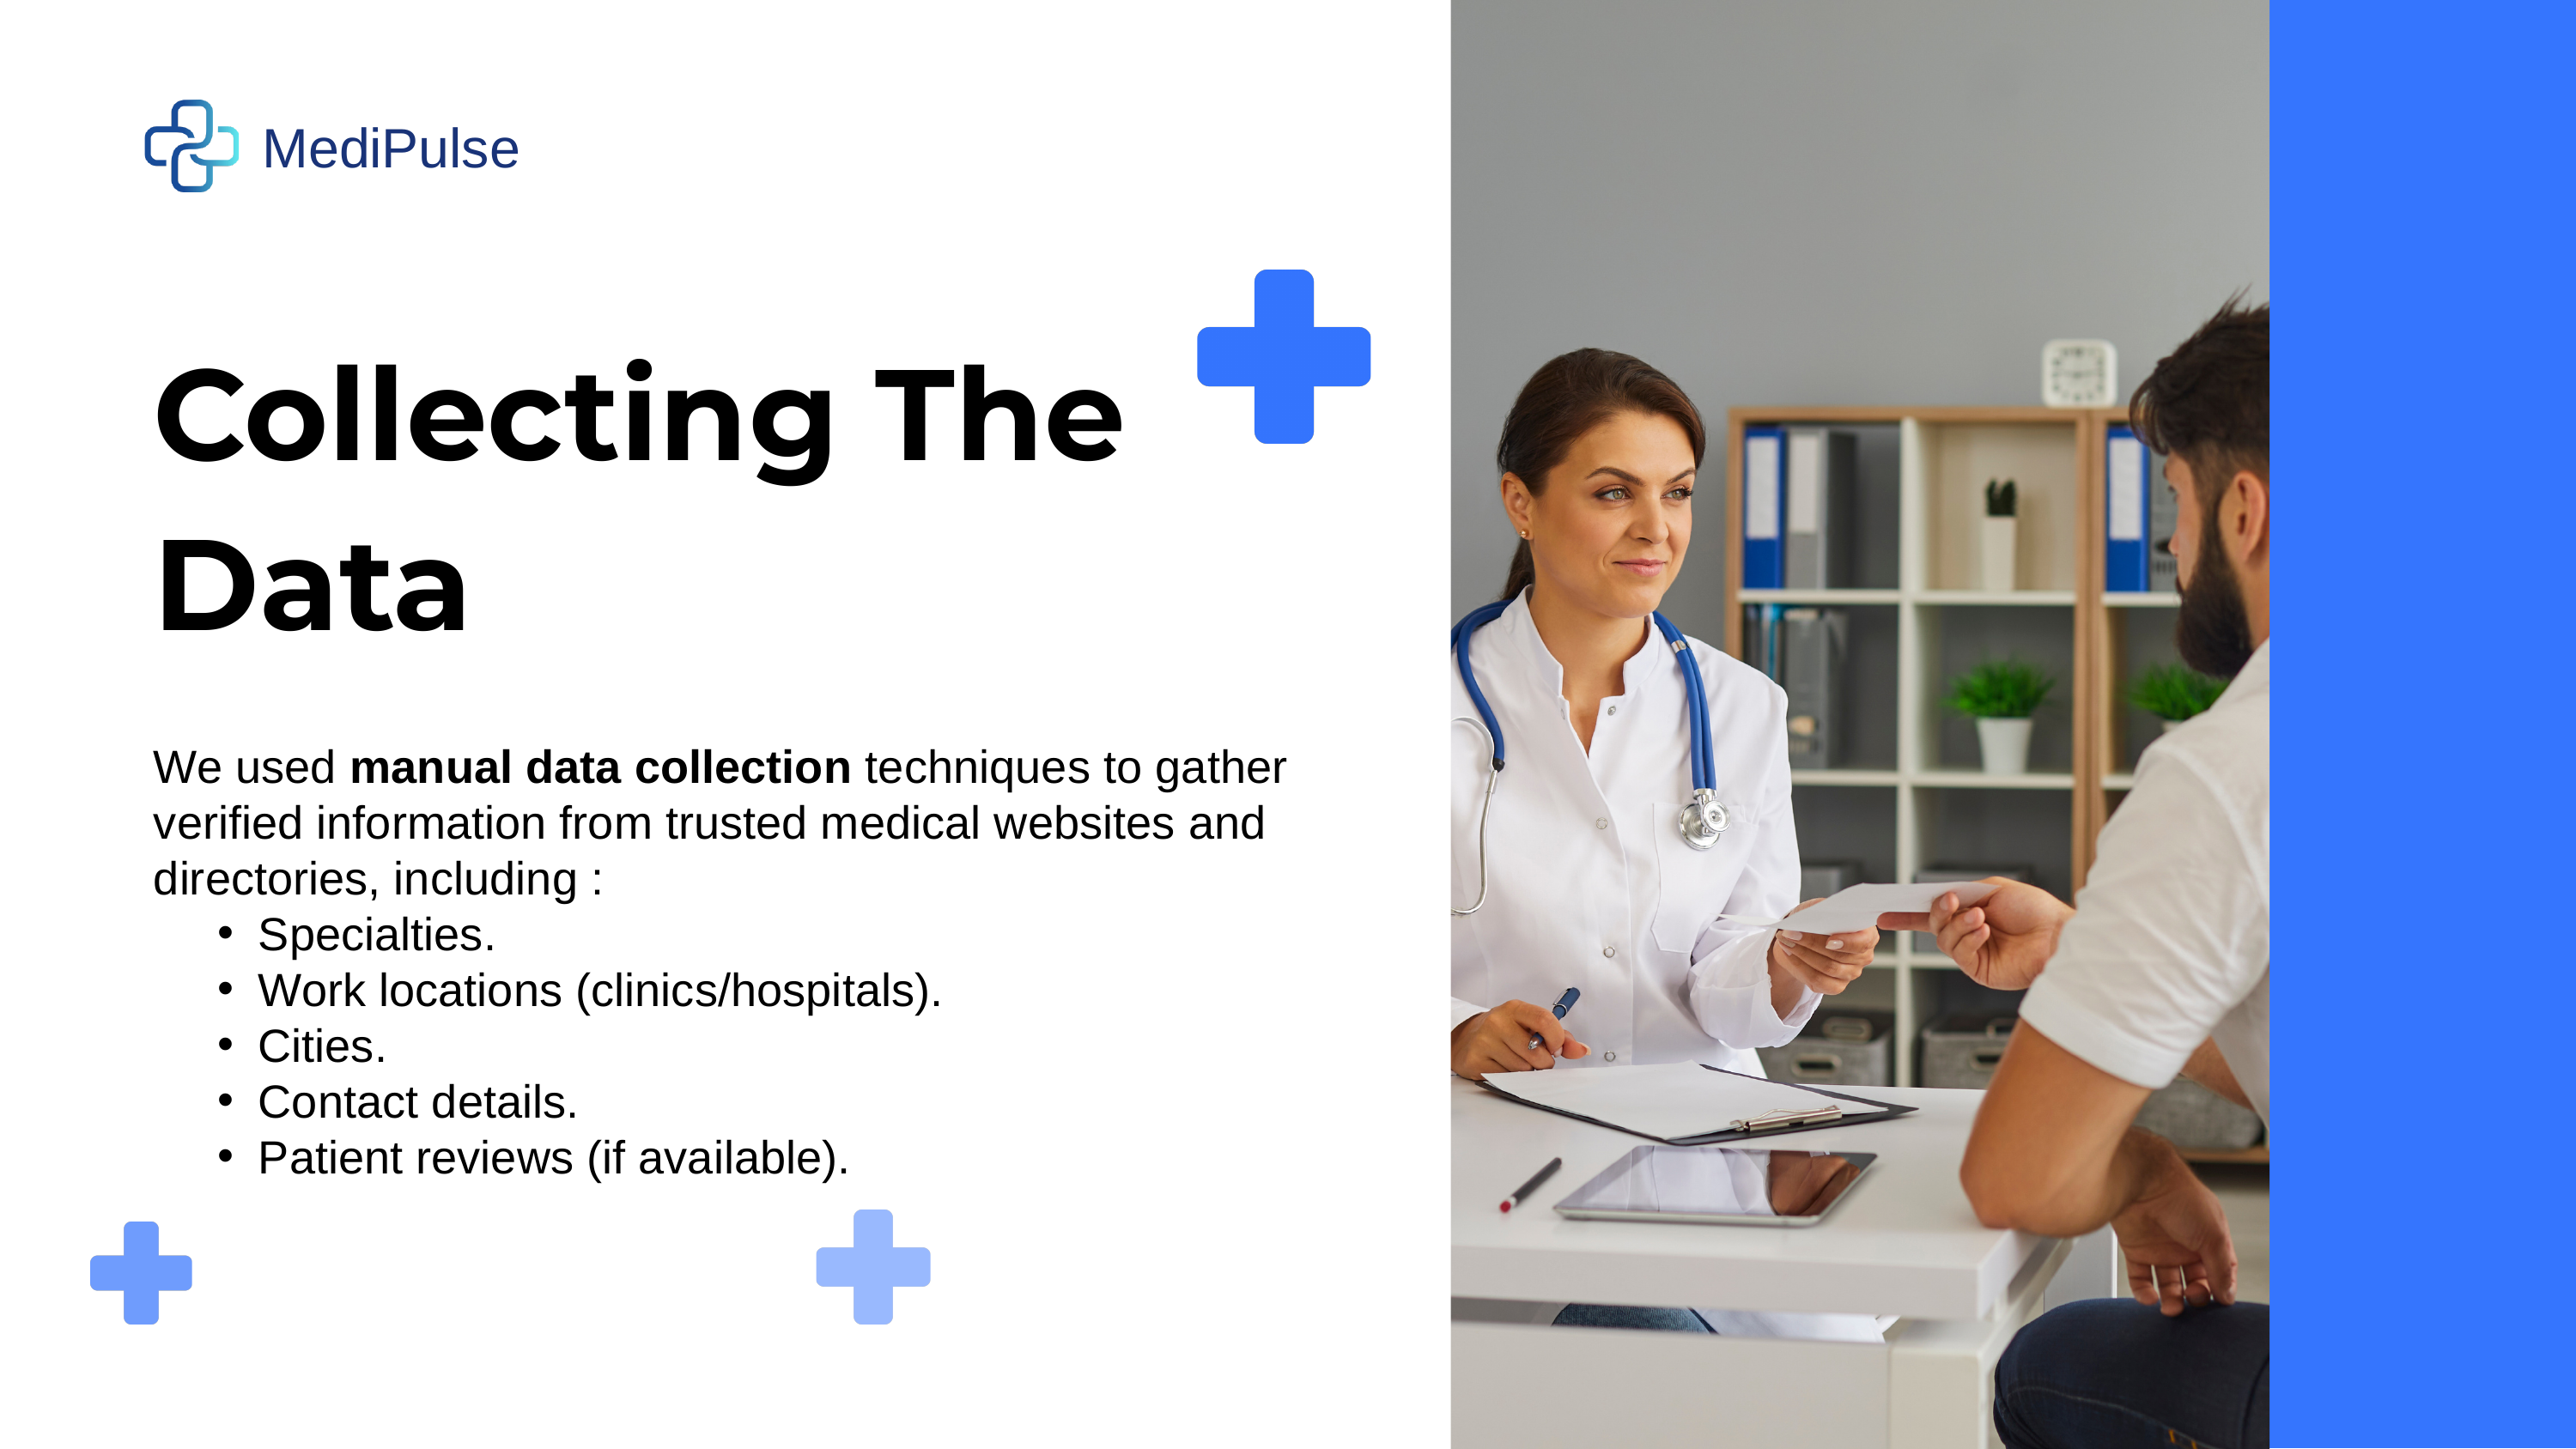

MediPulse

Collecting The Data
We used manual data collection techniques to gather verified information from trusted medical websites and directories, including :
Specialties.
Work locations (clinics/hospitals).
Cities.
Contact details.
Patient reviews (if available).